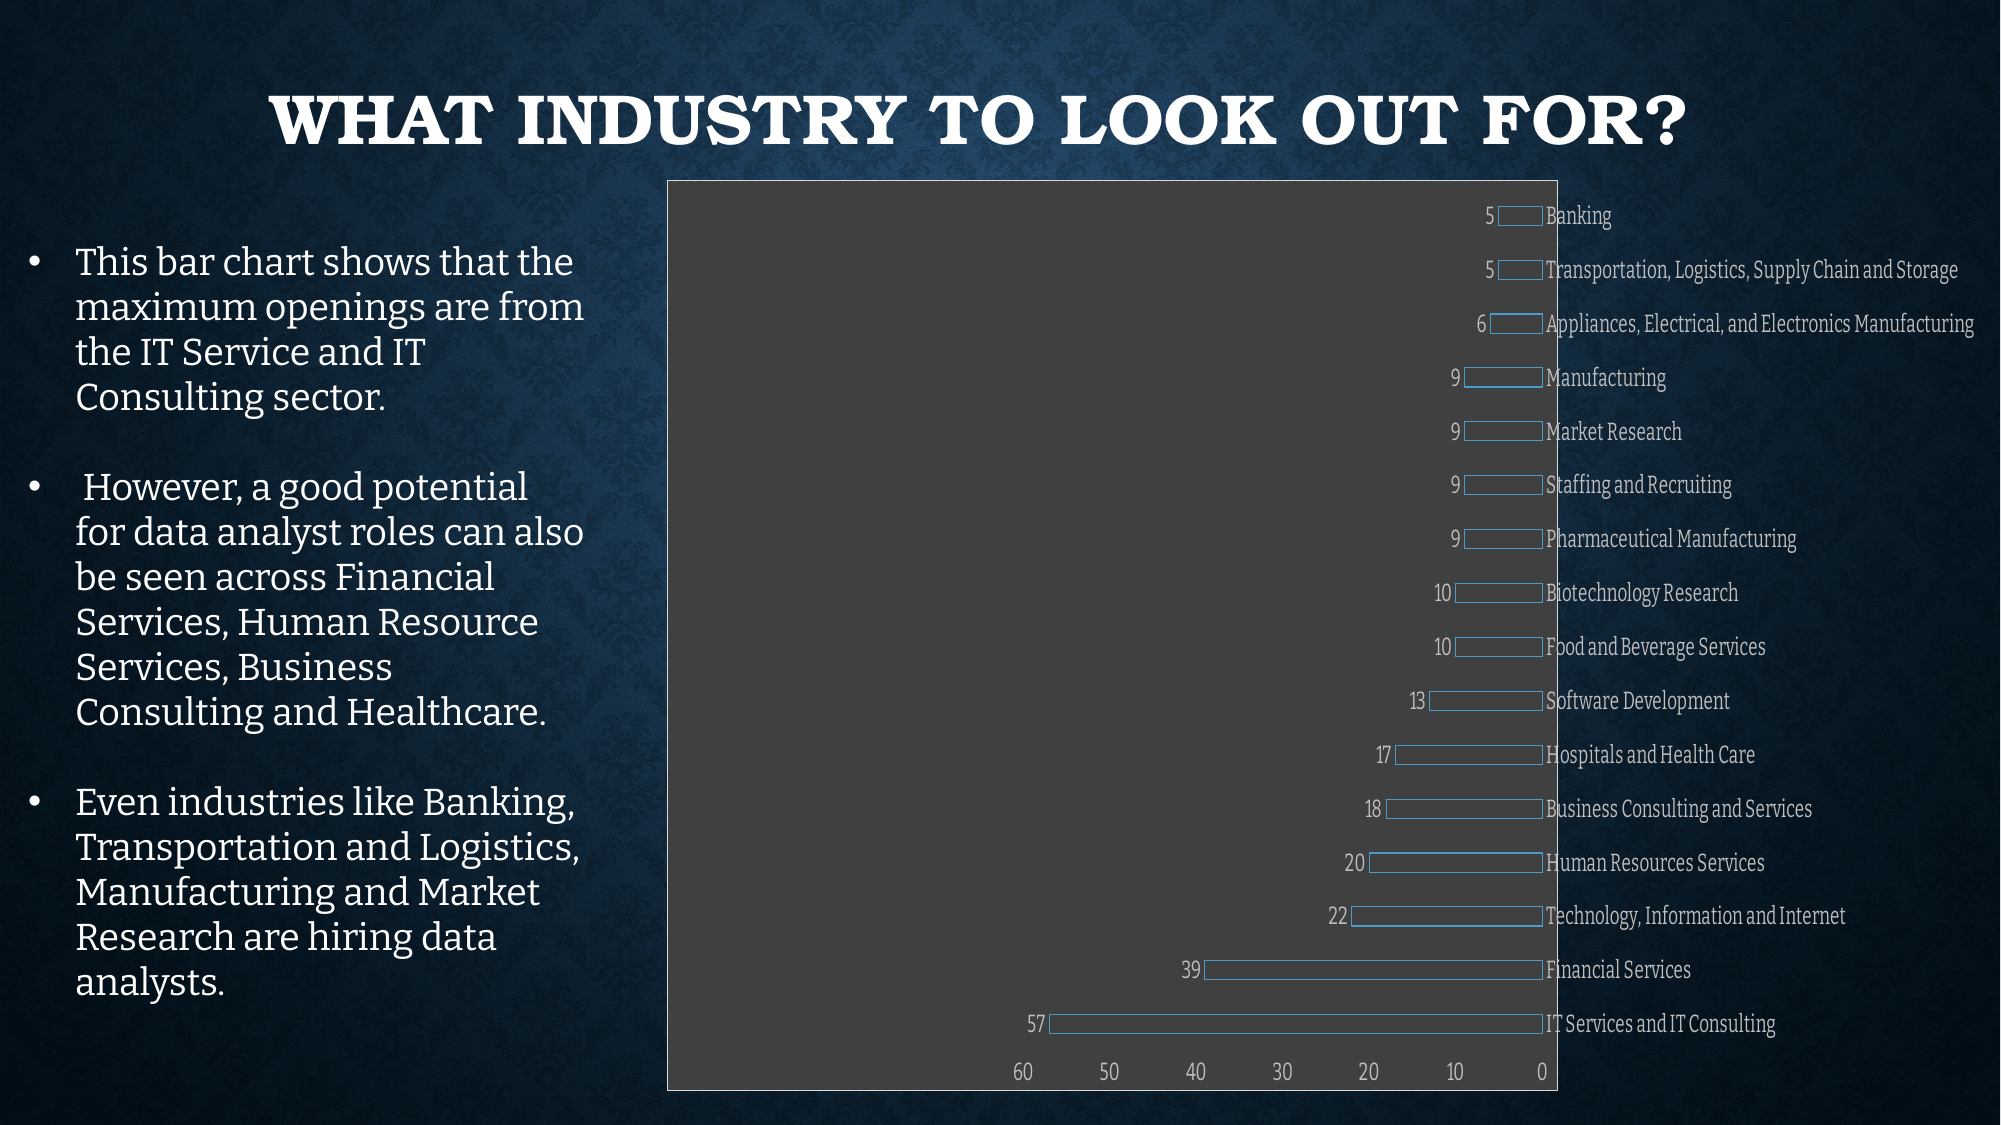

# What Industry to Look Out For?

### Chart

| Category | Total |
|---|---|
| IT Services and IT Consulting | 57.0 |
| Financial Services    | 39.0 |
| Technology, Information and Internet  | 22.0 |
| Human Resources Services   | 20.0 |
| Business Consulting and Services  | 18.0 |
| Hospitals and Health Care  | 17.0 |
| Software Development    | 13.0 |
| Food and Beverage Services  | 10.0 |
| Biotechnology Research    | 10.0 |
| Pharmaceutical Manufacturing    | 9.0 |
| Staffing and Recruiting   | 9.0 |
| Market Research    | 9.0 |
| Manufacturing     | 9.0 |
| Appliances, Electrical, and Electronics Manufacturing | 6.0 |
| Transportation, Logistics, Supply Chain and Storage | 5.0 |
| Banking     | 5.0 |
This bar chart shows that the maximum openings are from the IT Service and IT Consulting sector.

 However, a good potential for data analyst roles can also be seen across Financial Services, Human Resource Services, Business Consulting and Healthcare.

Even industries like Banking, Transportation and Logistics, Manufacturing and Market Research are hiring data analysts.